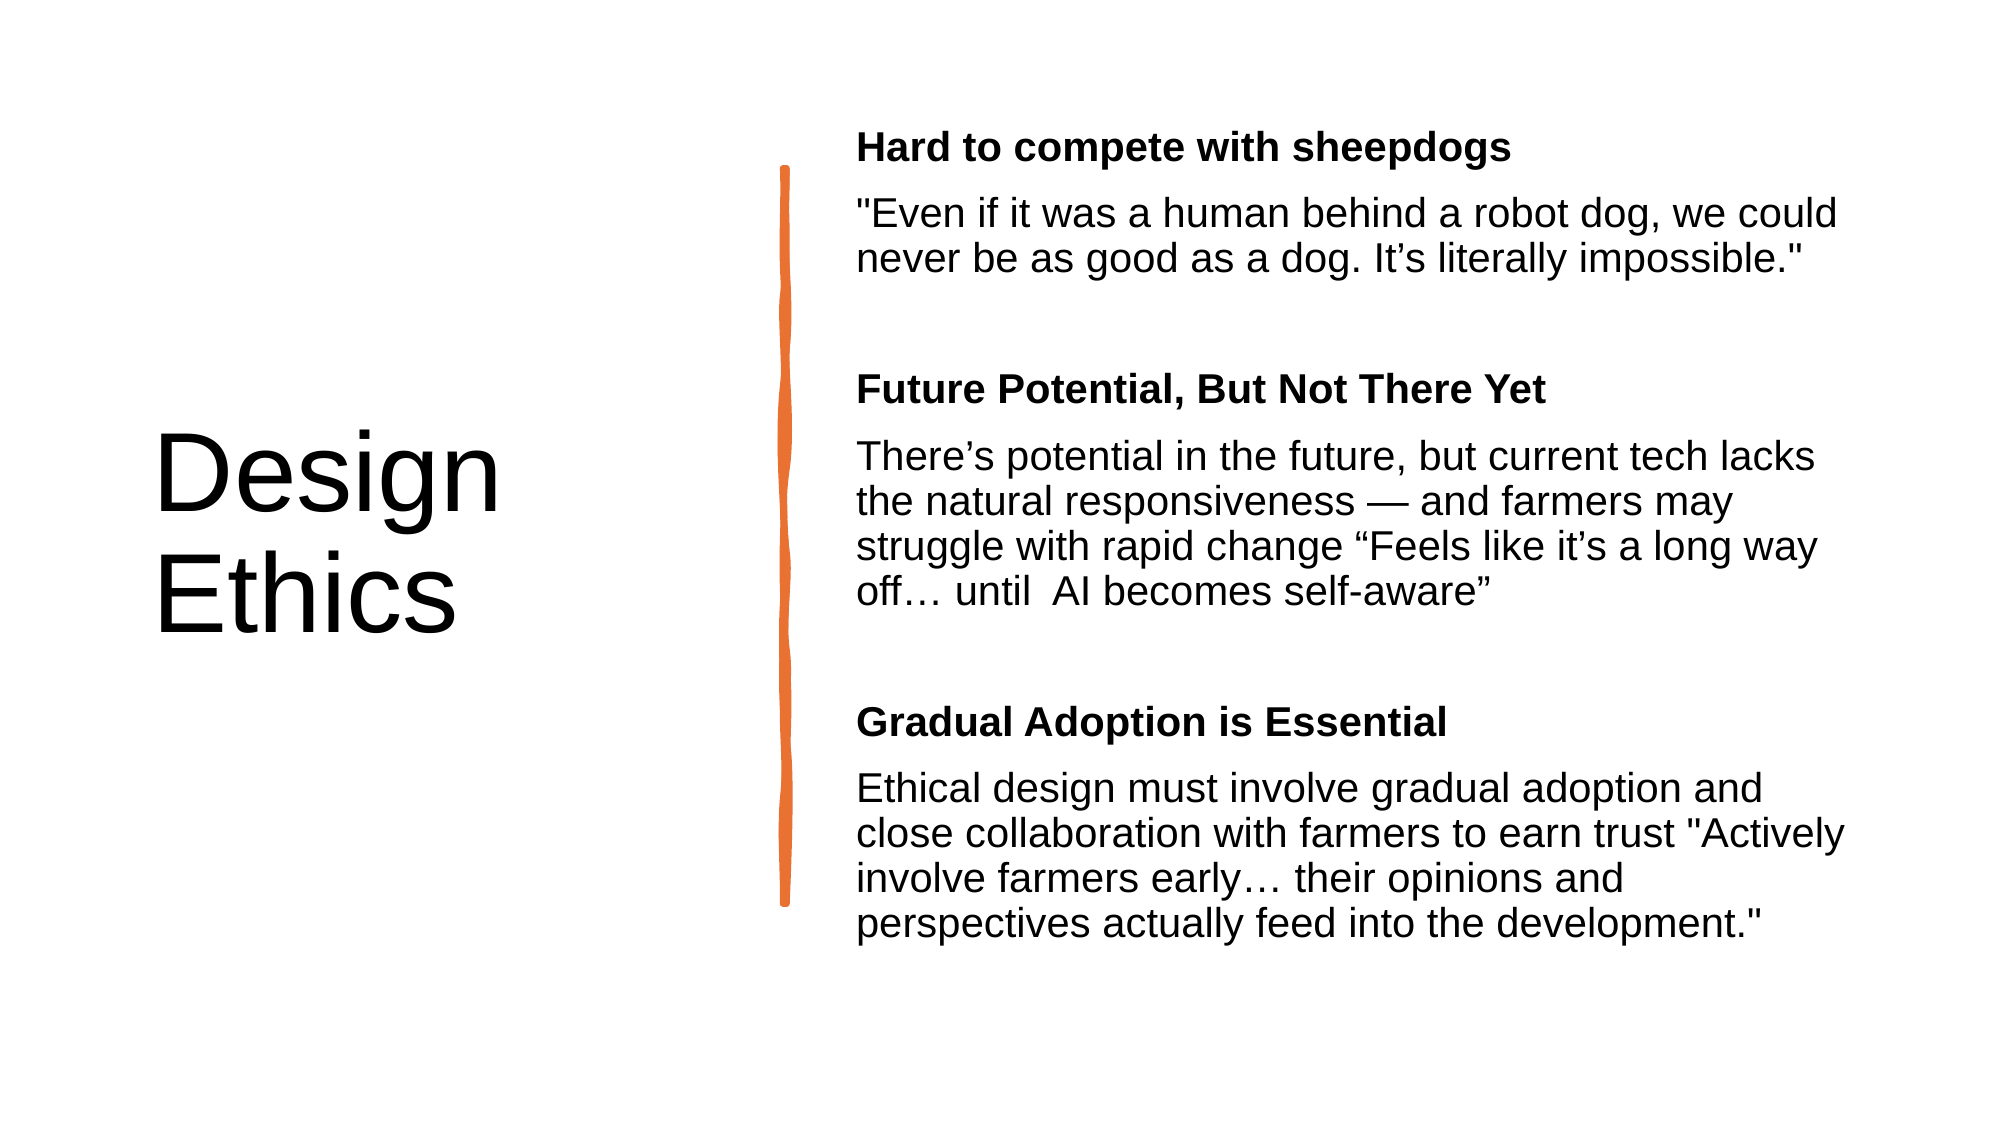

# Design Ethics
Hard to compete with sheepdogs
"Even if it was a human behind a robot dog, we could never be as good as a dog. It’s literally impossible."

Future Potential, But Not There Yet
There’s potential in the future, but current tech lacks the natural responsiveness — and farmers may struggle with rapid change “Feels like it’s a long way off… until  AI becomes self-aware”

Gradual Adoption is Essential
Ethical design must involve gradual adoption and close collaboration with farmers to earn trust "Actively involve farmers early… their opinions and perspectives actually feed into the development."